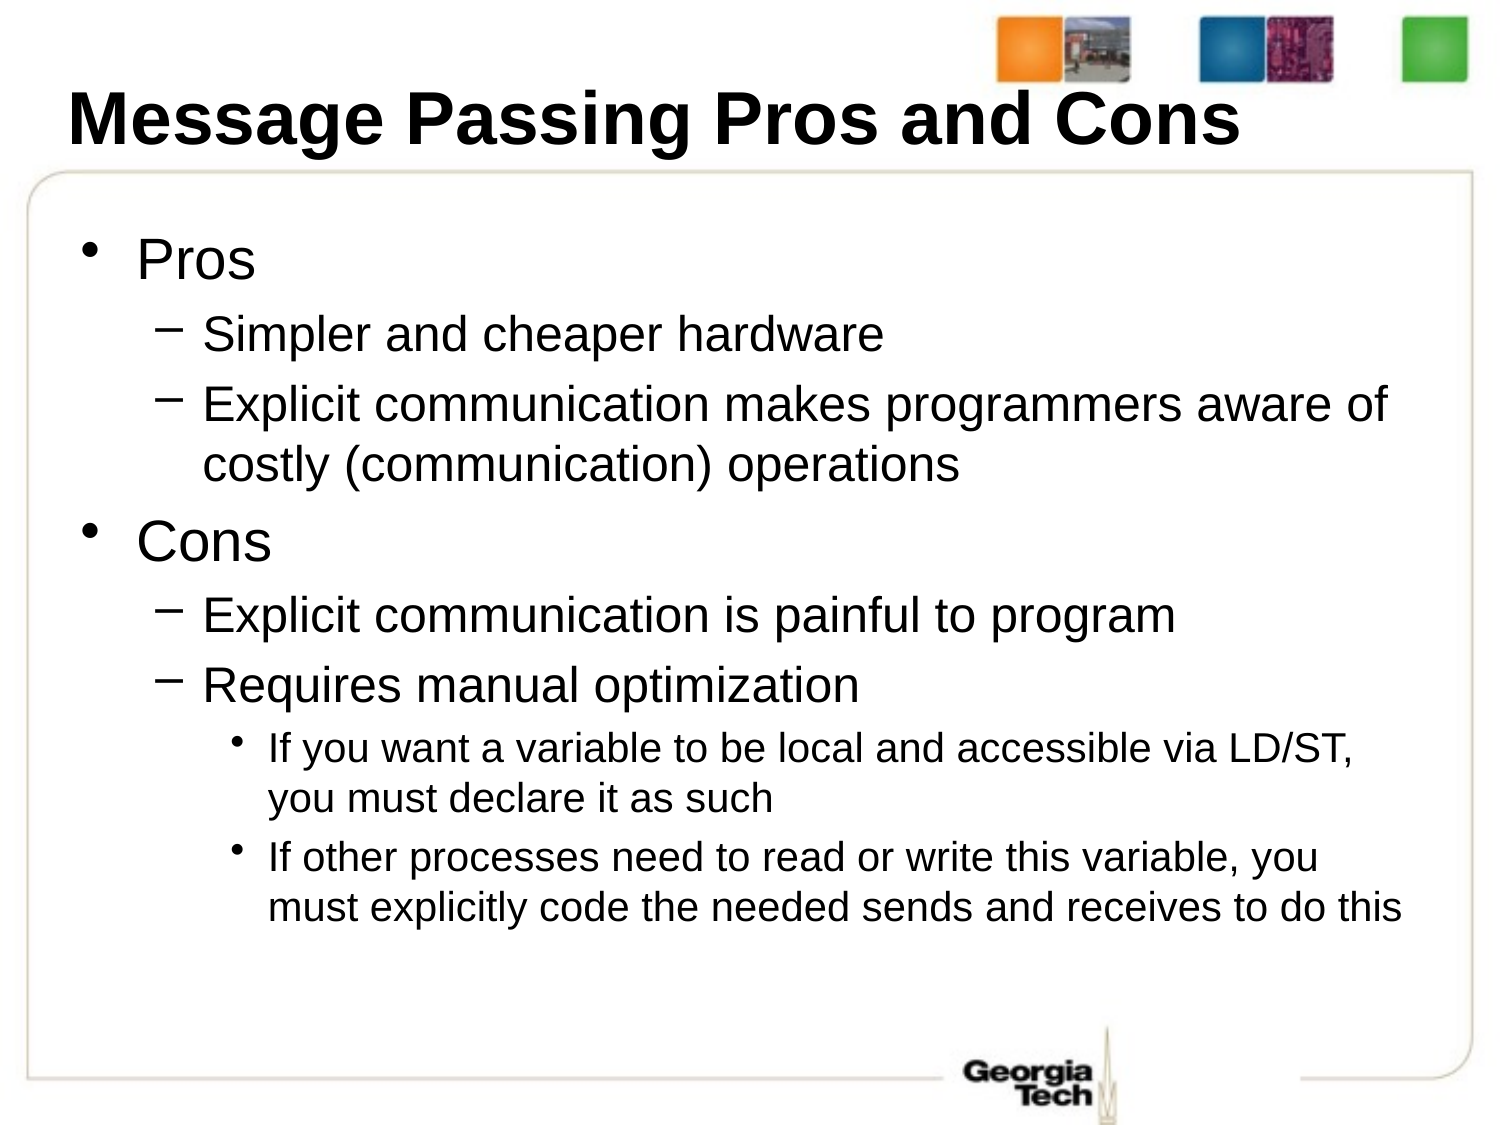

# Message Passing Pros and Cons
Pros
Simpler and cheaper hardware
Explicit communication makes programmers aware of costly (communication) operations
Cons
Explicit communication is painful to program
Requires manual optimization
If you want a variable to be local and accessible via LD/ST, you must declare it as such
If other processes need to read or write this variable, you must explicitly code the needed sends and receives to do this